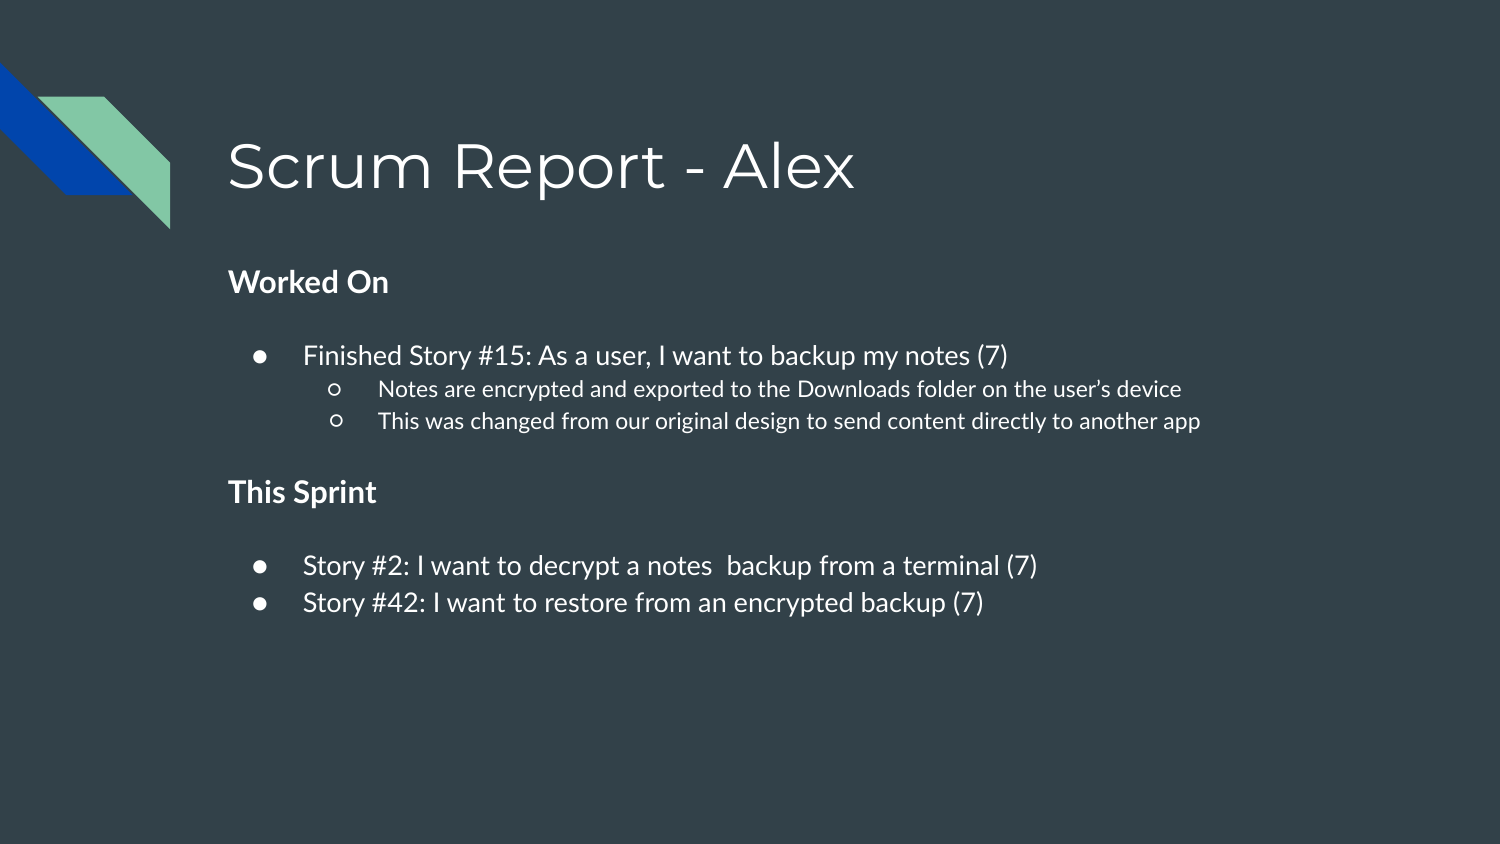

# Scrum Report - Alex
Worked On
Finished Story #15: As a user, I want to backup my notes (7)
Notes are encrypted and exported to the Downloads folder on the user’s device
This was changed from our original design to send content directly to another app
This Sprint
Story #2: I want to decrypt a notes  backup from a terminal (7)
Story #42: I want to restore from an encrypted backup (7)